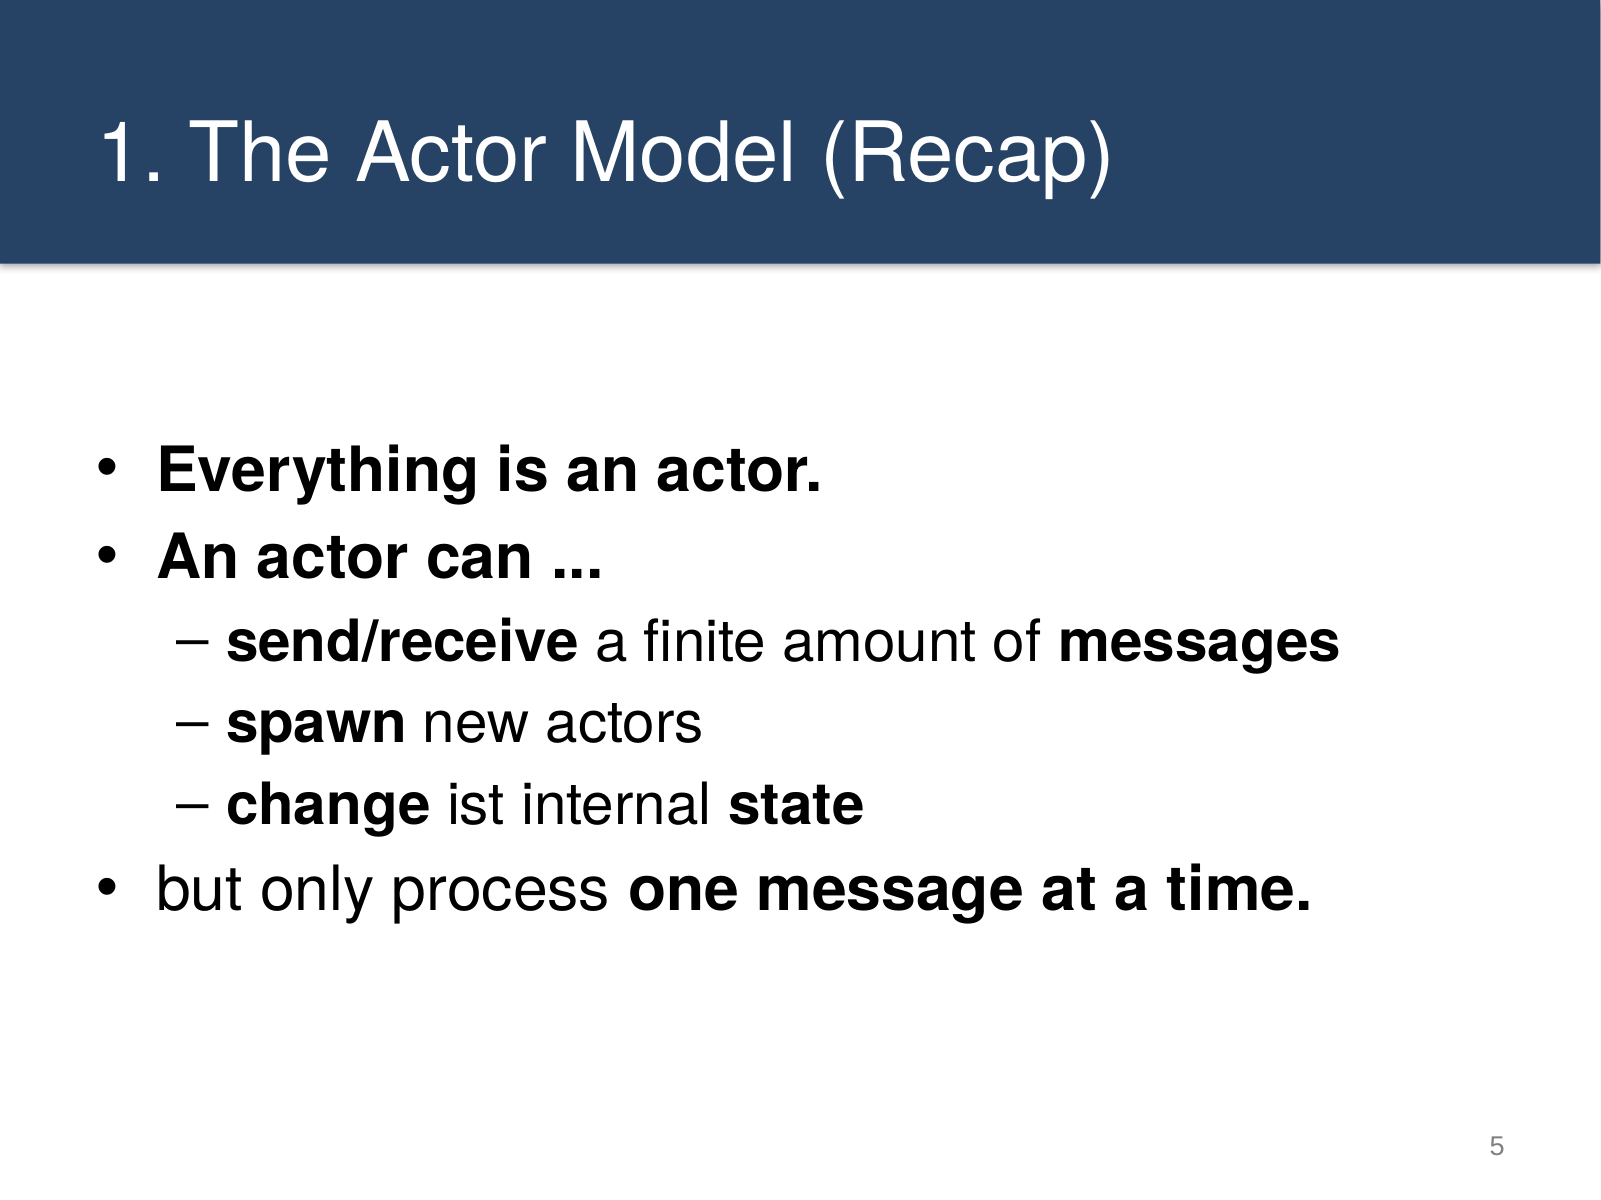

# 1. The Actor Model (Recap)
Everything is an actor.
An actor can ...
send/receive a finite amount of messages
spawn new actors
change ist internal state
but only process one message at a time.
5